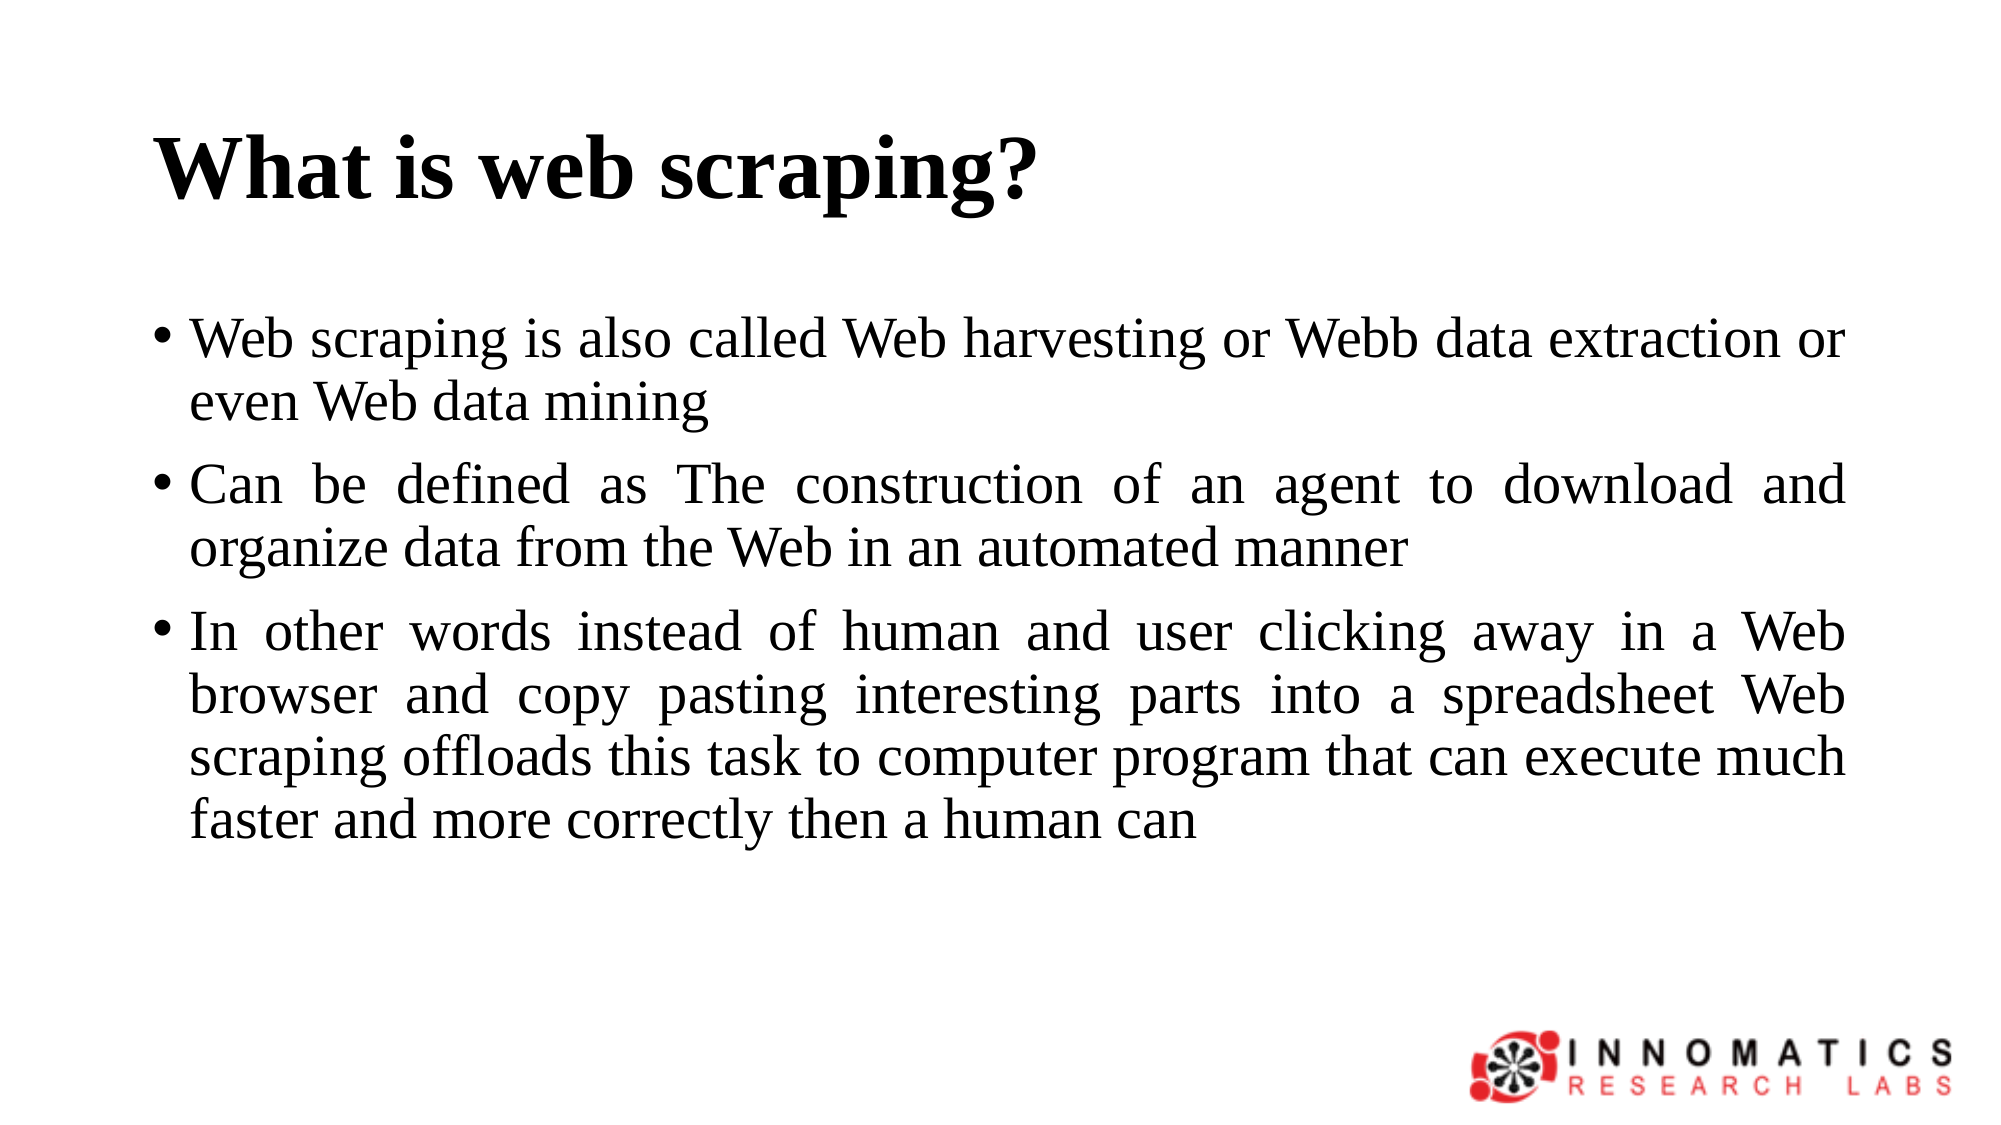

# What is web scraping?
Web scraping is also called Web harvesting or Webb data extraction or even Web data mining
Can be defined as The construction of an agent to download and organize data from the Web in an automated manner
In other words instead of human and user clicking away in a Web browser and copy pasting interesting parts into a spreadsheet Web scraping offloads this task to computer program that can execute much faster and more correctly then a human can